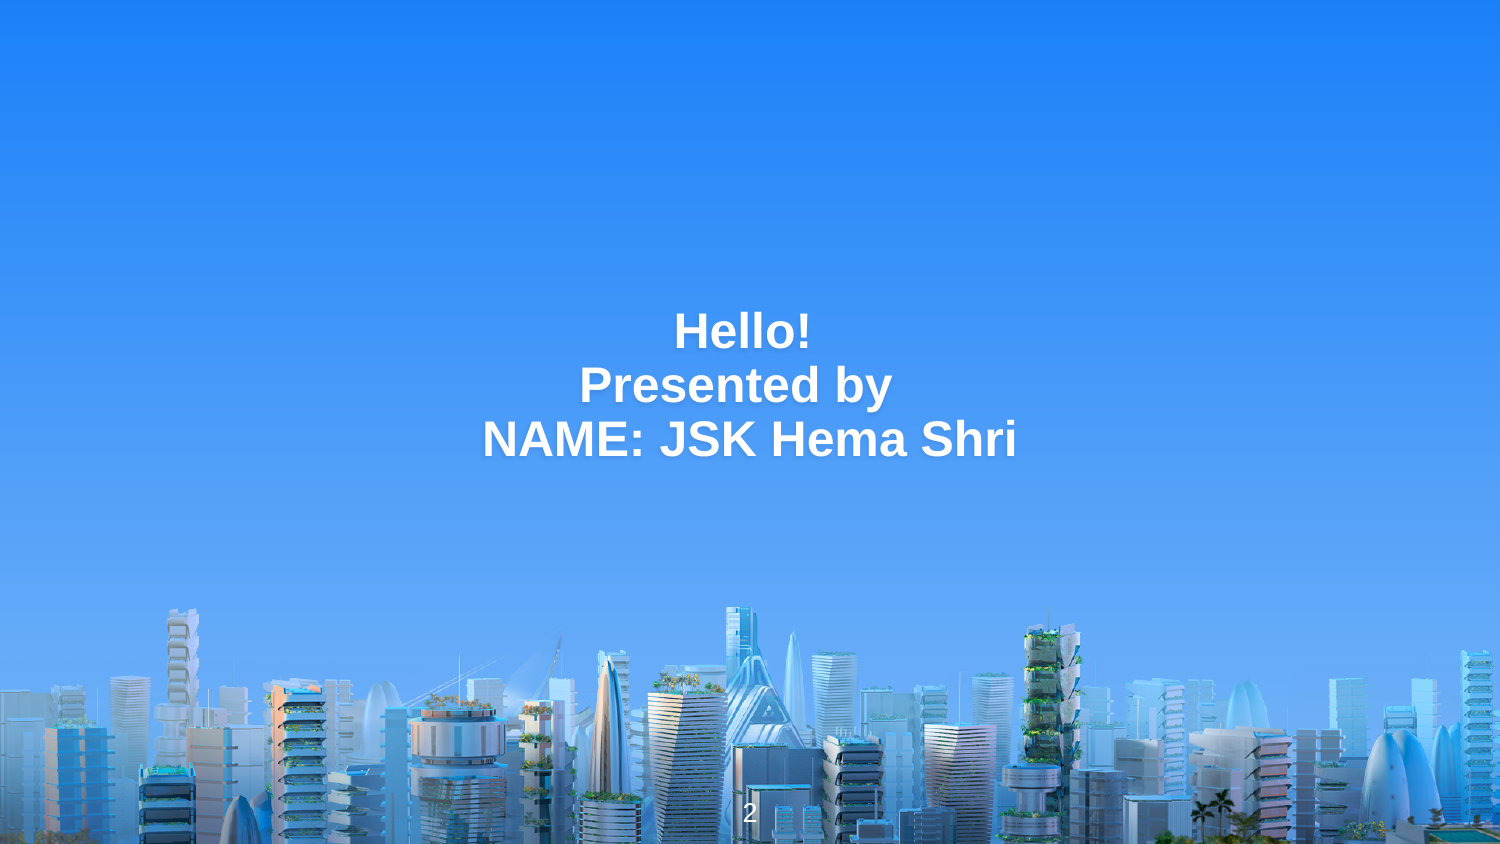

Hello!
Presented by
NAME: JSK Hema Shri
2